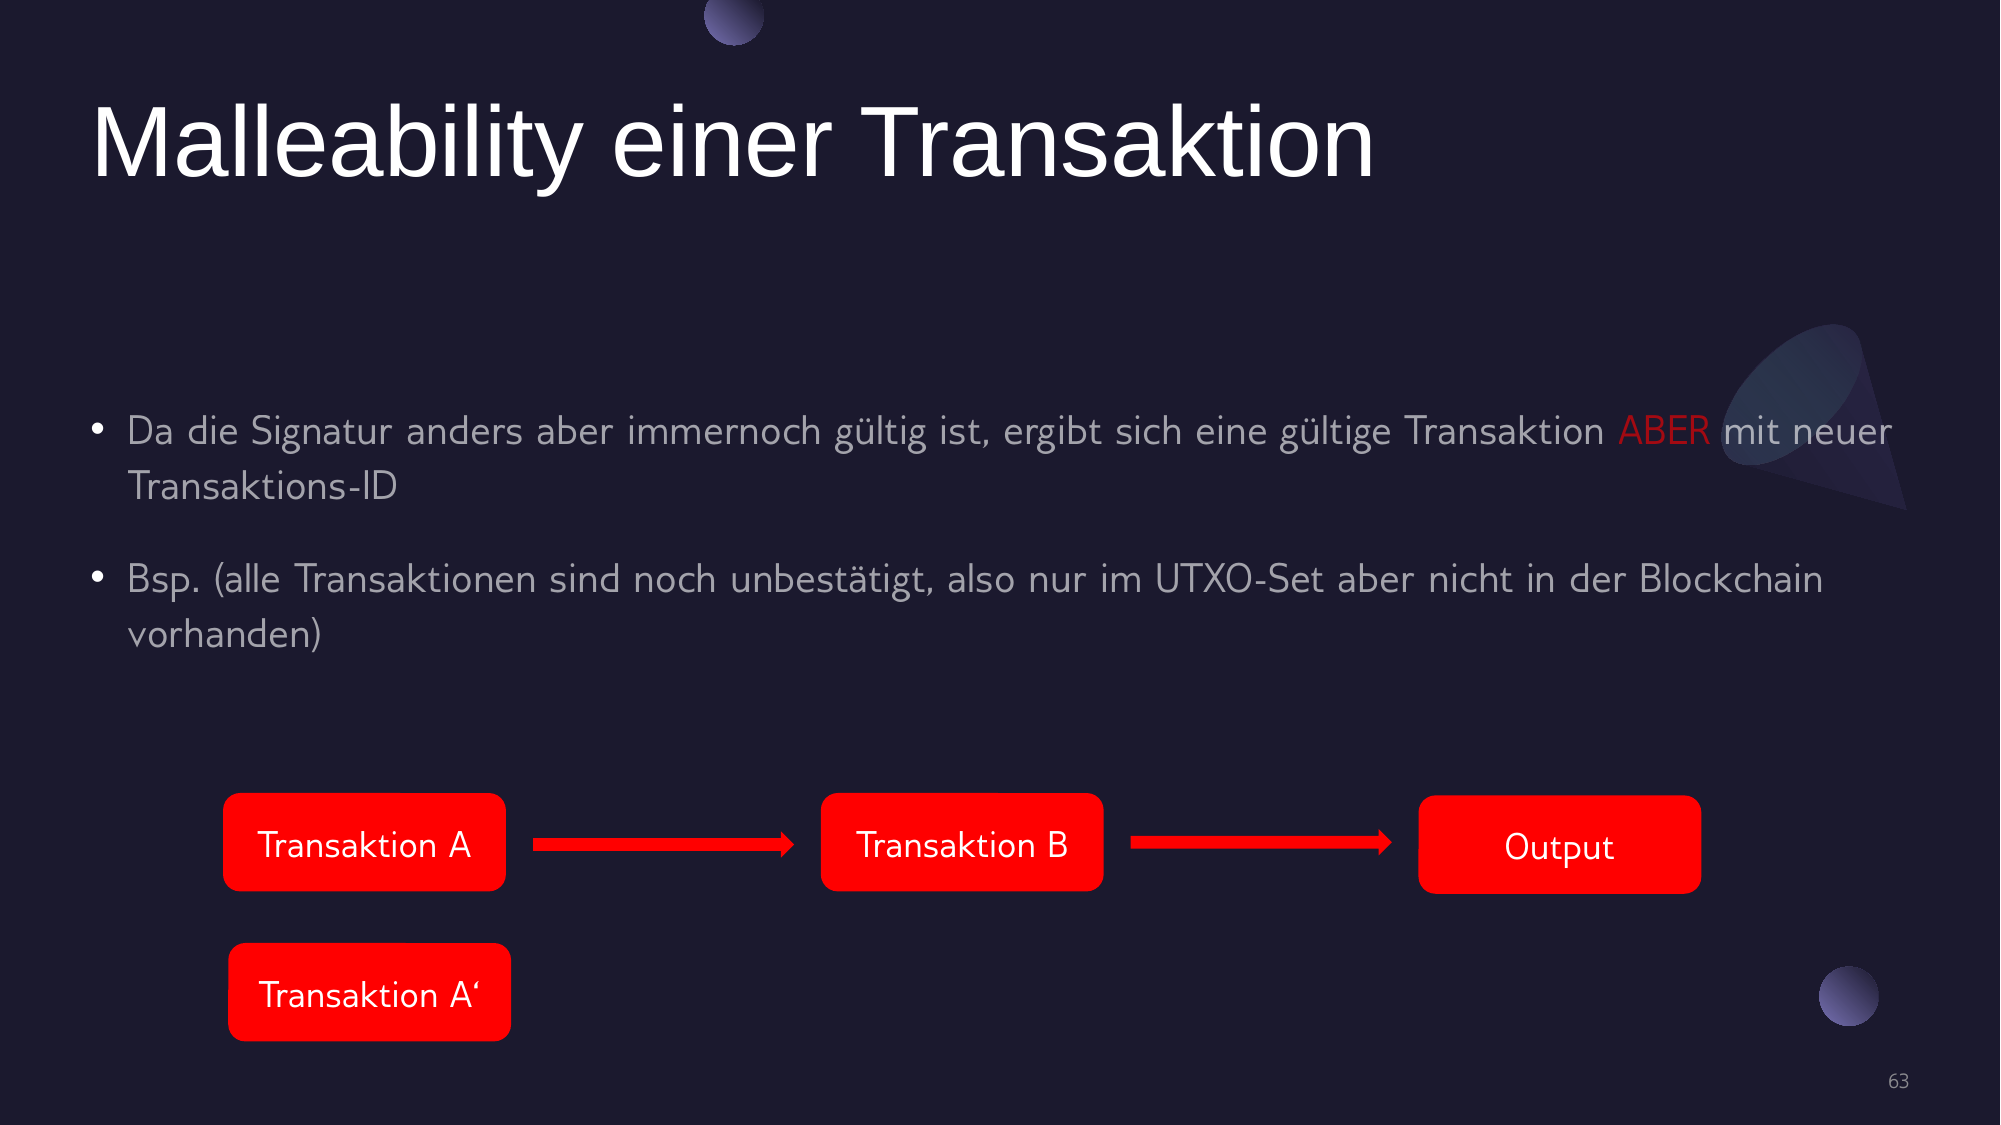

# Malleability einer Transaktion

Da die Signatur anders aber immernoch gültig ist, ergibt sich eine gültige Transaktion ABER mit neuer Transaktions-ID
Bsp. (alle Transaktionen sind noch unbestätigt, also nur im UTXO-Set aber nicht in der Blockchain vorhanden)

Transaktion A
Transaktion B
Output

Transaktion A‘
63